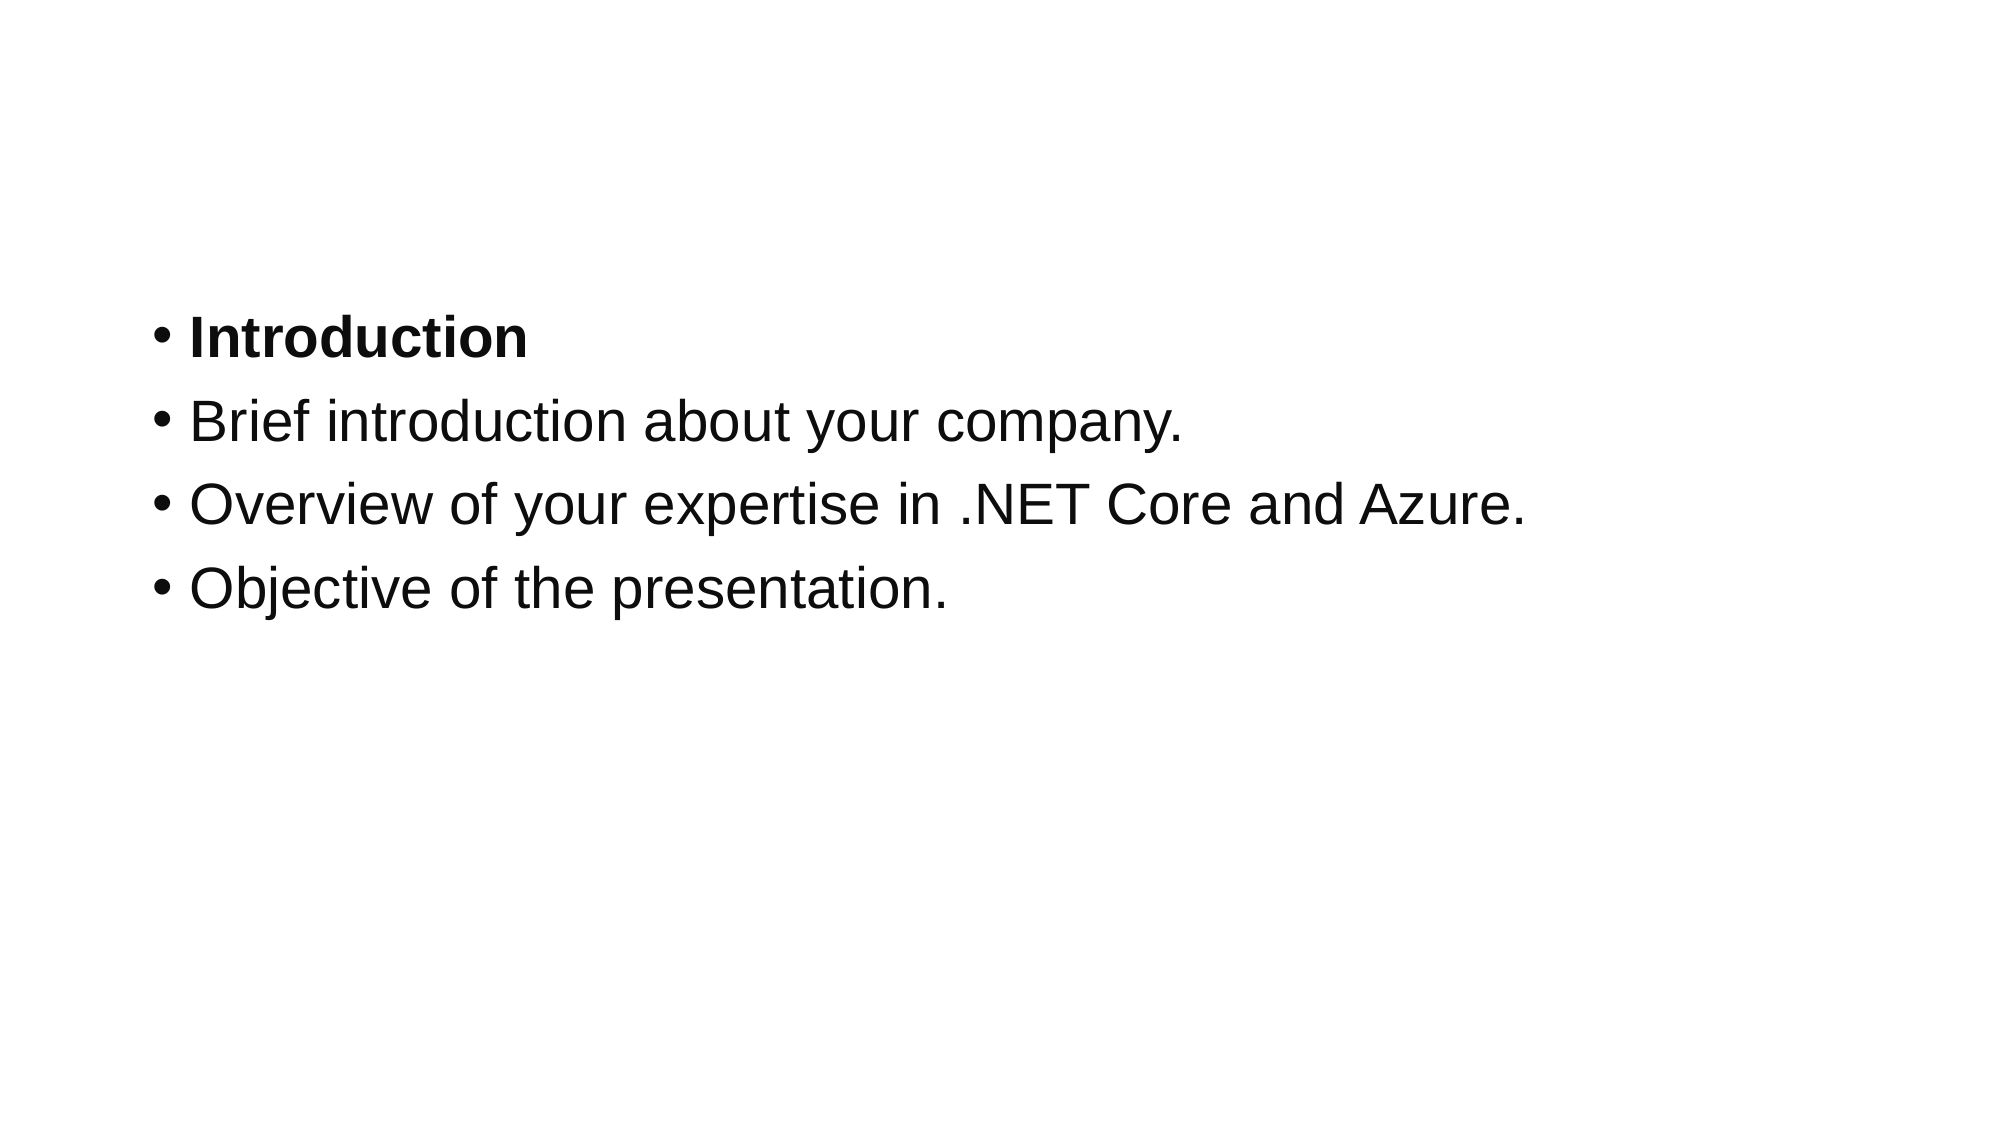

Introduction
Brief introduction about your company.
Overview of your expertise in .NET Core and Azure.
Objective of the presentation.